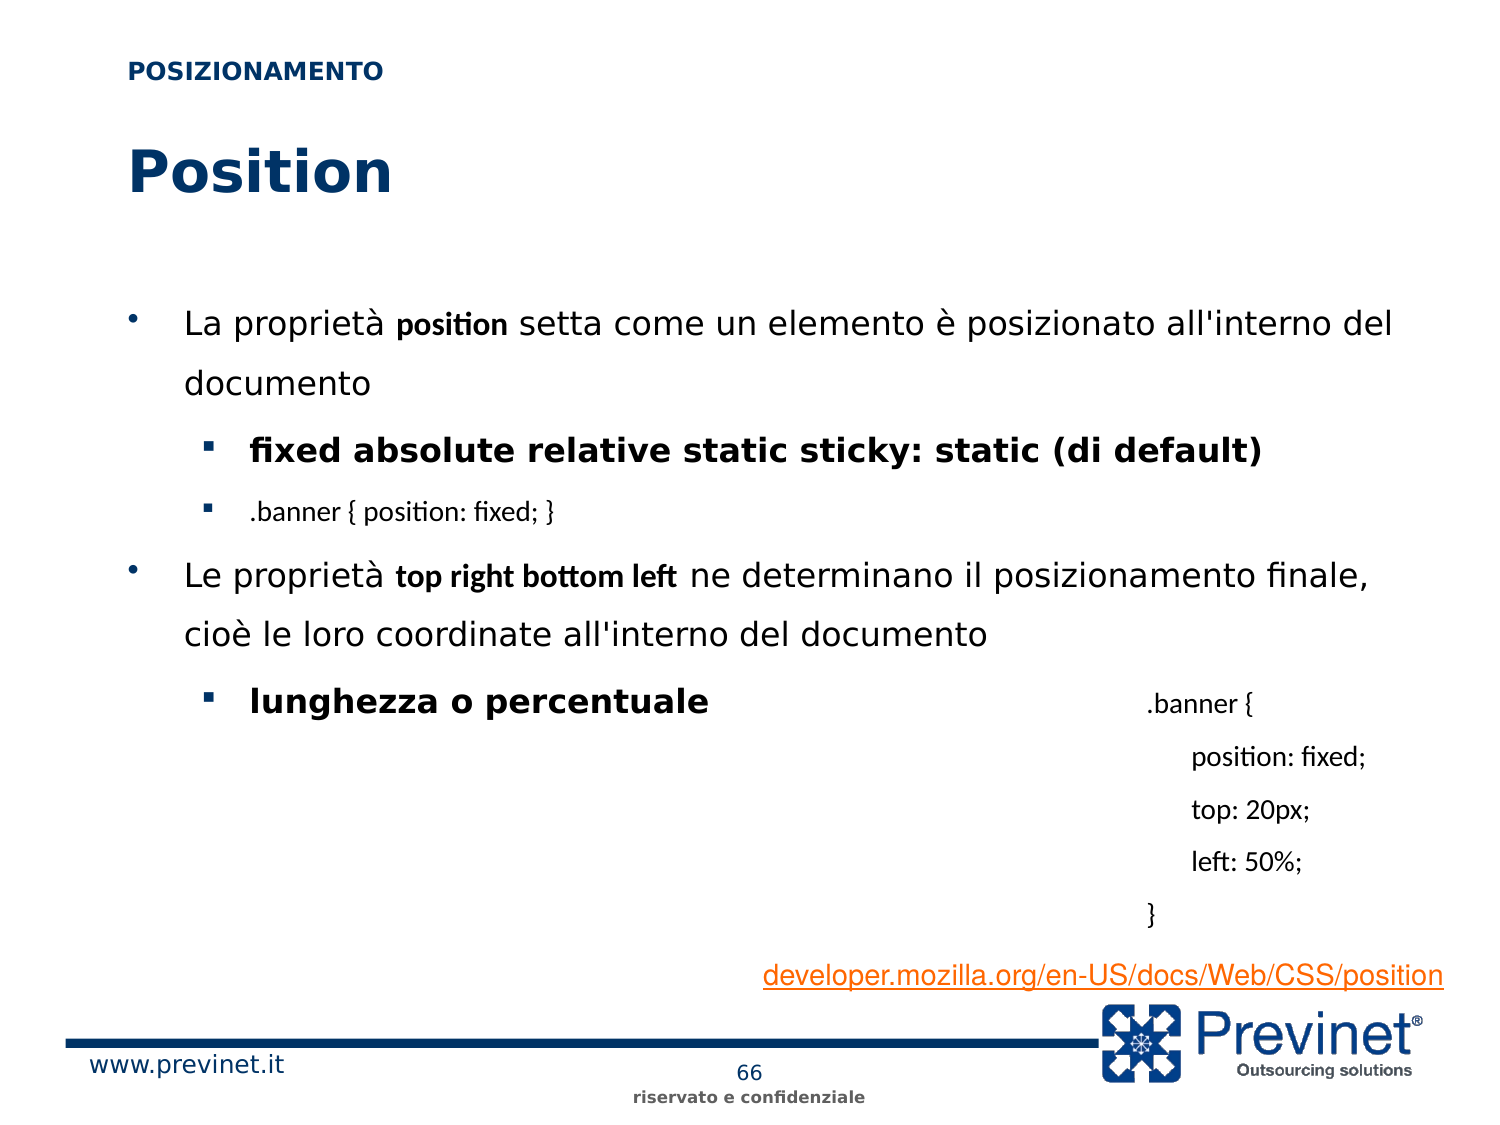

Posizionamento
# Position
La proprietà position setta come un elemento è posizionato all'interno del documento
fixed absolute relative static sticky: static (di default)
.banner { position: fixed; }
Le proprietà top right bottom left ne determinano il posizionamento finale, cioè le loro coordinate all'interno del documento
lunghezza o percentuale	.banner {
		position: fixed;
		top: 20px;
		left: 50%;
	}
developer.mozilla.org/en-US/docs/Web/CSS/position